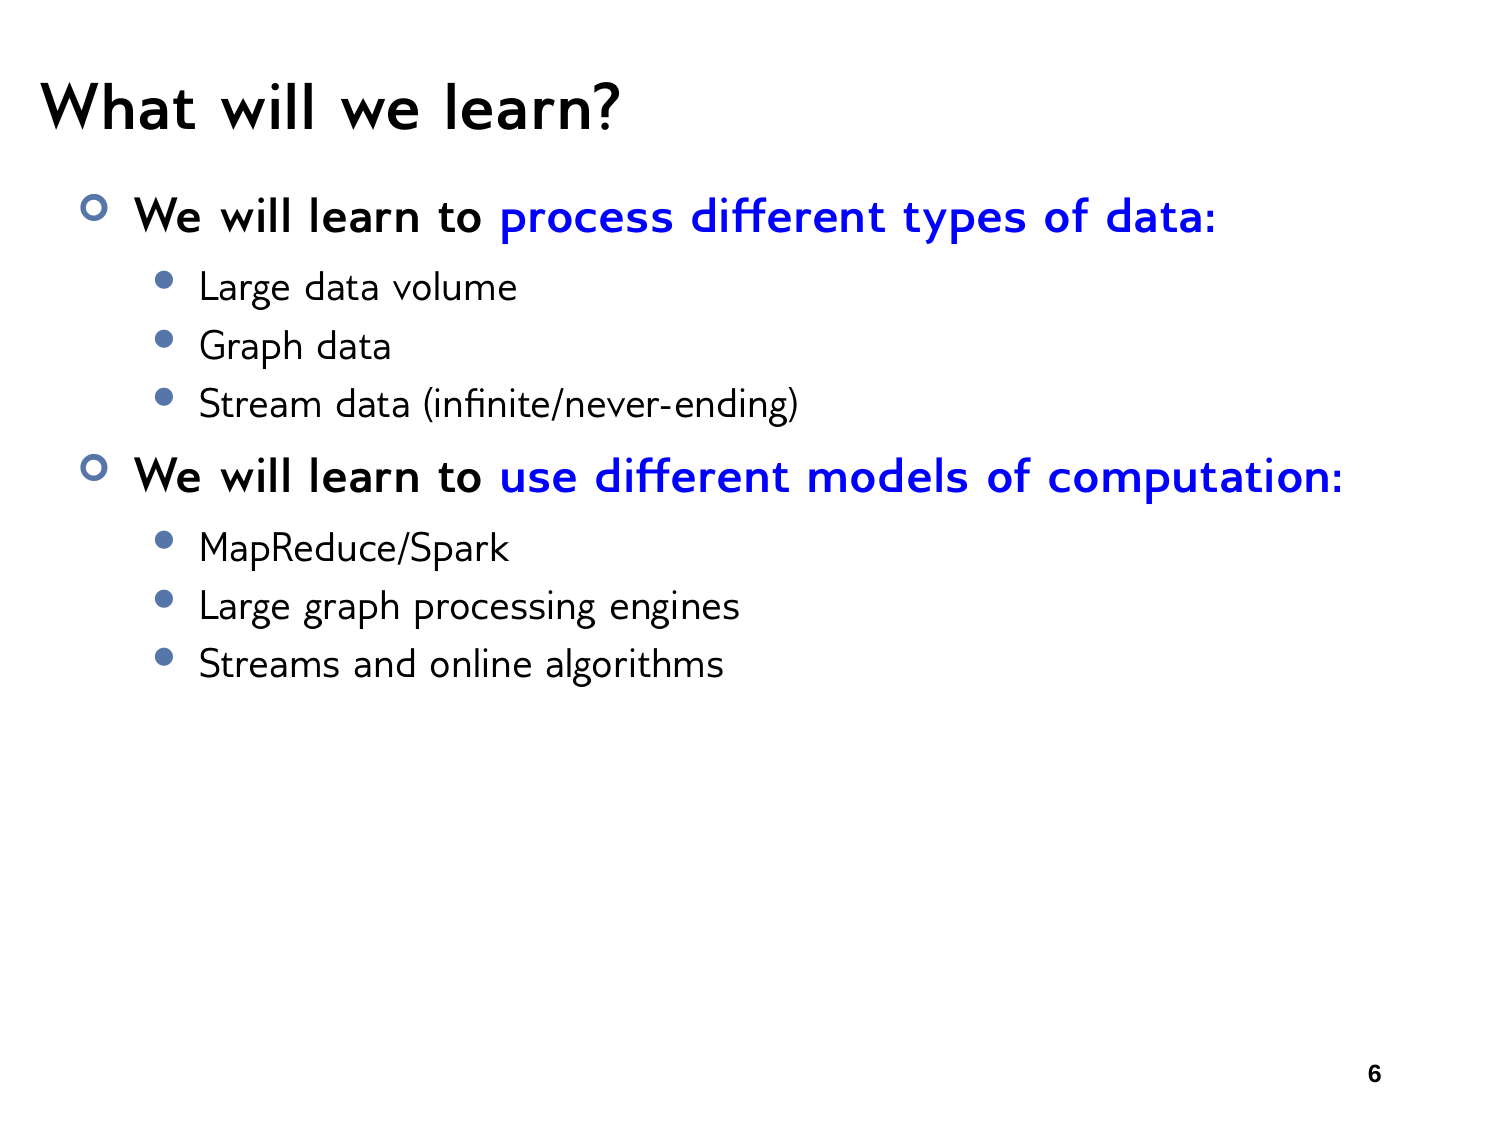

# What will we learn?
We will learn to process different types of data:
Large data volume
Graph data
Stream data (infinite/never-ending)
We will learn to use different models of computation:
MapReduce/Spark
Large graph processing engines
Streams and online algorithms
6